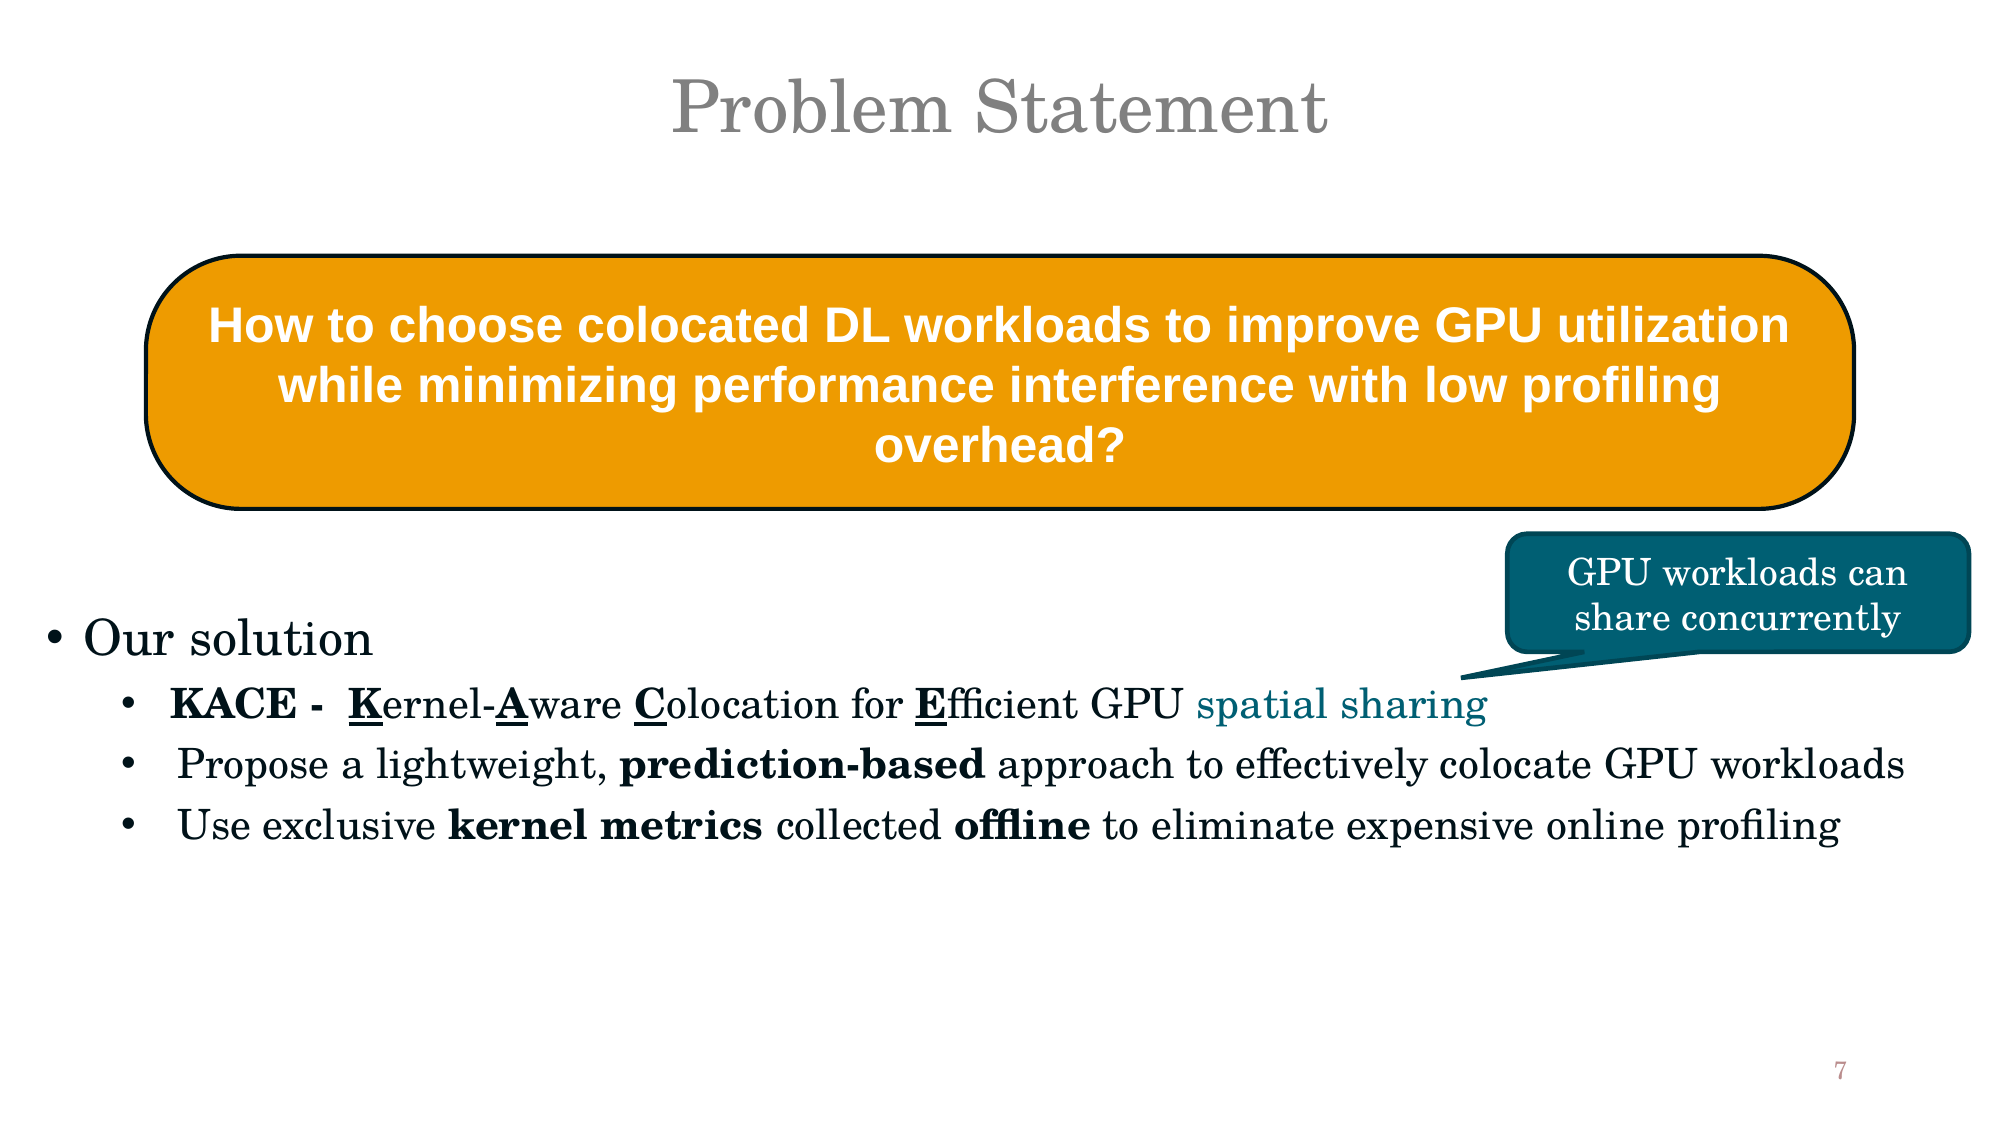

# Problem Statement
How to choose colocated DL workloads to improve GPU utilization while minimizing performance interference with low profiling overhead?

Our solution
 KACE -  Kernel-Aware Colocation for Efficient GPU spatial sharing
Propose a lightweight, prediction-based approach to effectively colocate GPU workloads
Use exclusive kernel metrics collected offline to eliminate expensive online profiling

GPU workloads can share concurrently
7